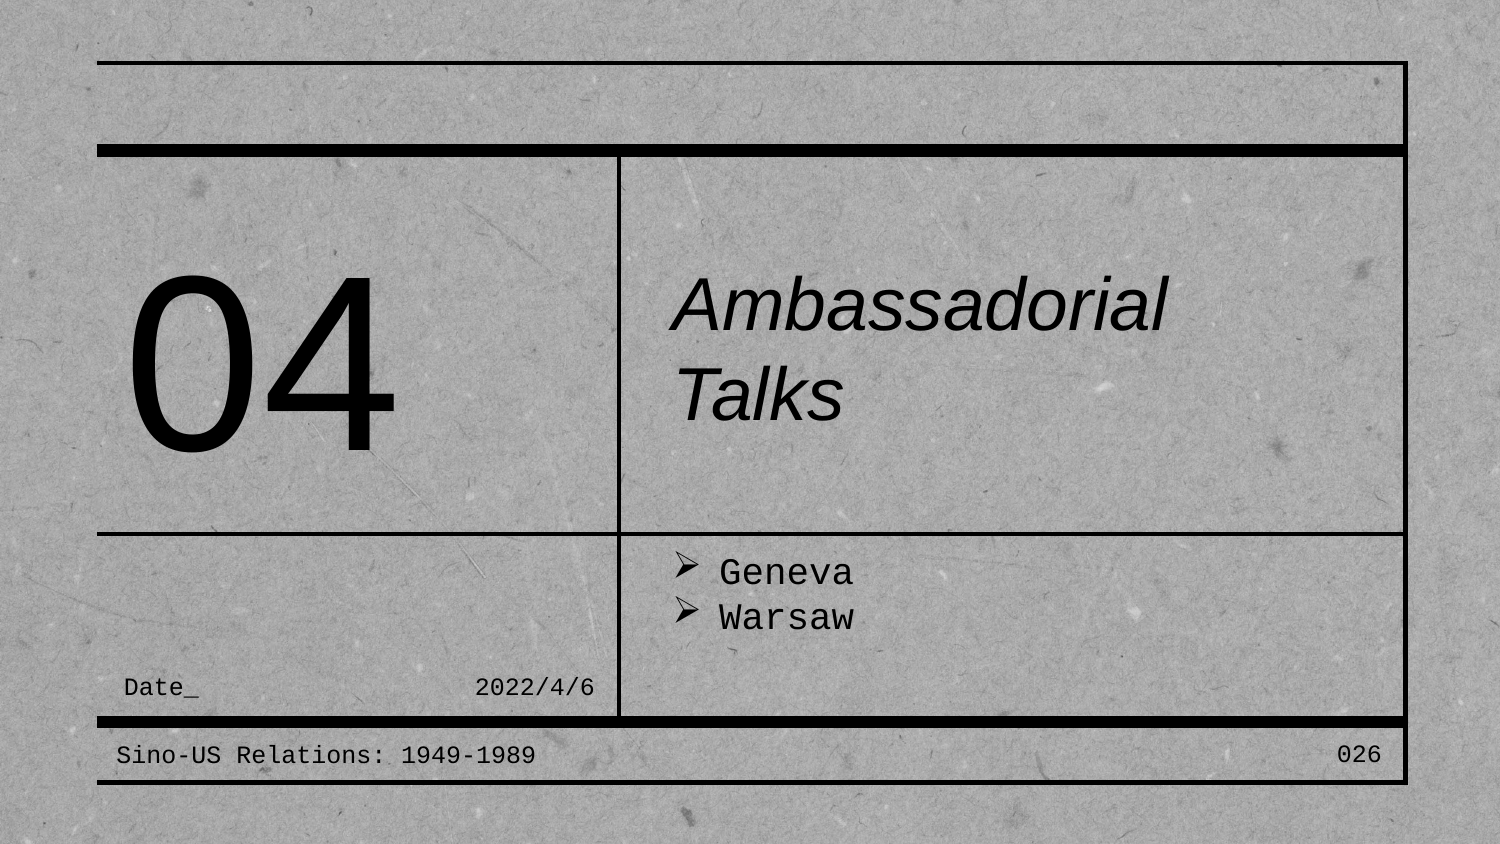

04
# Ambassadorial Talks
Geneva
Warsaw
Date_
2022/4/6
Sino-US Relations: 1949-1989
026